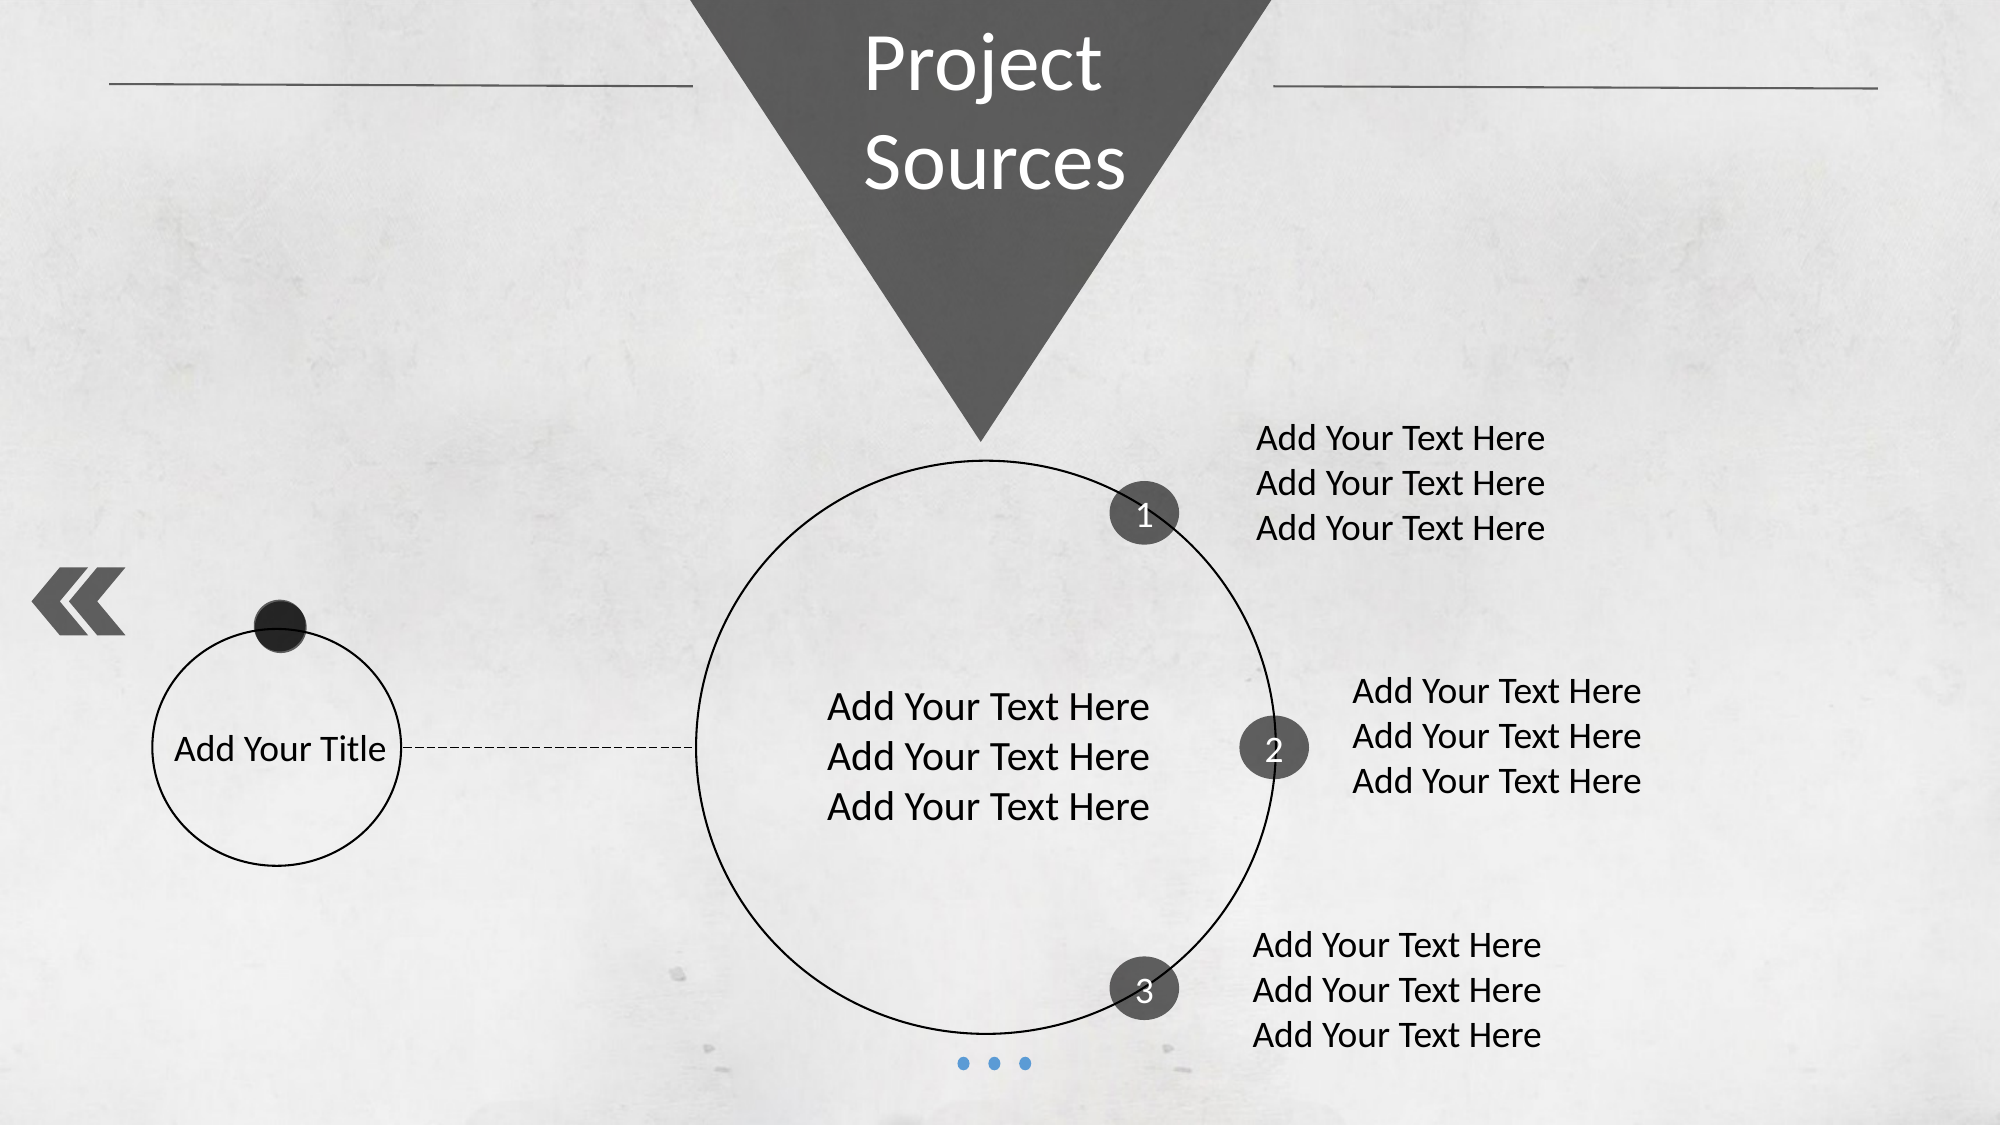

Project
  Sources

Add Your Text Here
Add Your Text Here
Add Your Text Here

Add Your Text Here
Add Your Text Here
Add Your Text Here

1

Add Your Title
Add Your Text Here
Add Your Text Here
Add Your Text Here
2
Add Your Text Here
Add Your Text Here
Add Your Text Here
3